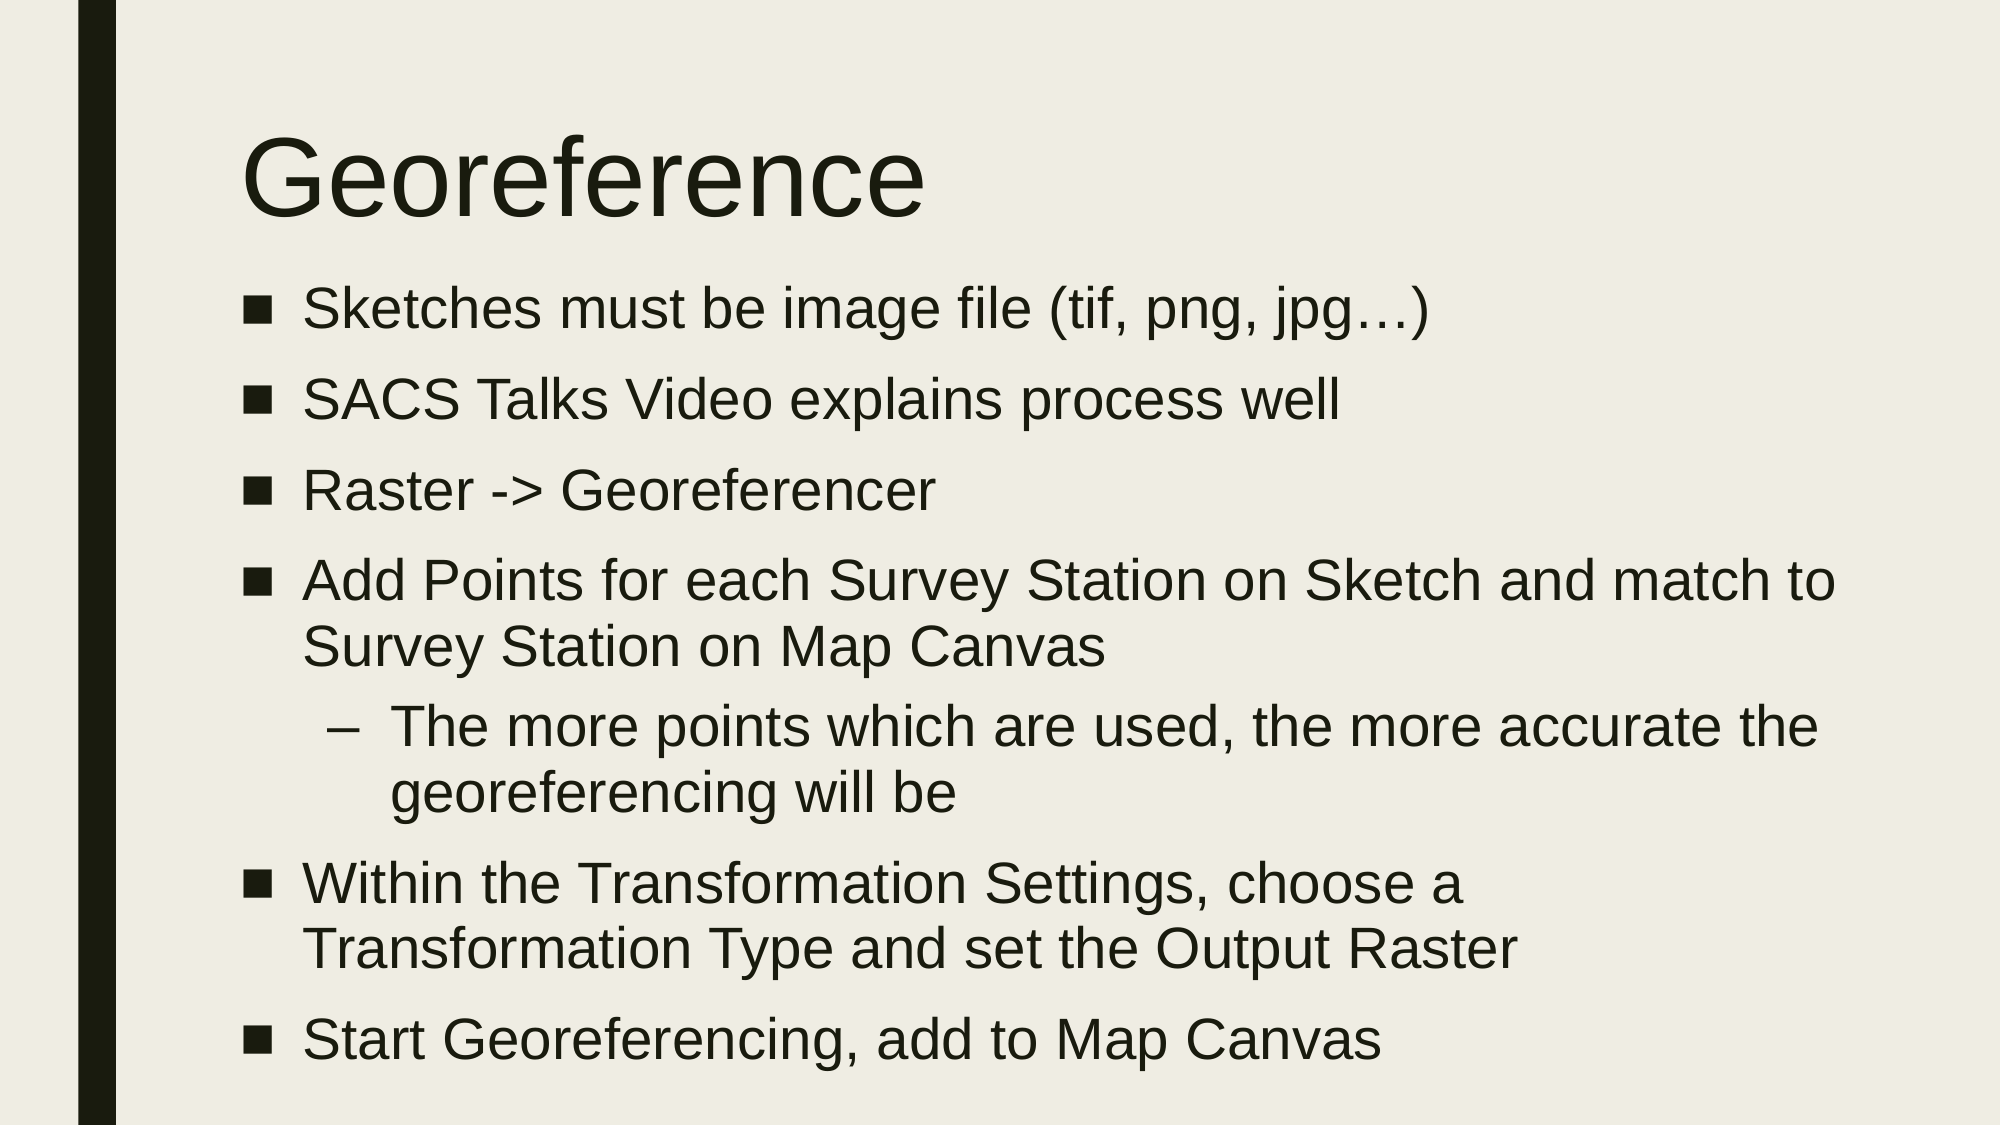

# Georeference
Sketches must be image file (tif, png, jpg…)
SACS Talks Video explains process well
Raster -> Georeferencer
Add Points for each Survey Station on Sketch and match to Survey Station on Map Canvas
The more points which are used, the more accurate the georeferencing will be
Within the Transformation Settings, choose a Transformation Type and set the Output Raster
Start Georeferencing, add to Map Canvas